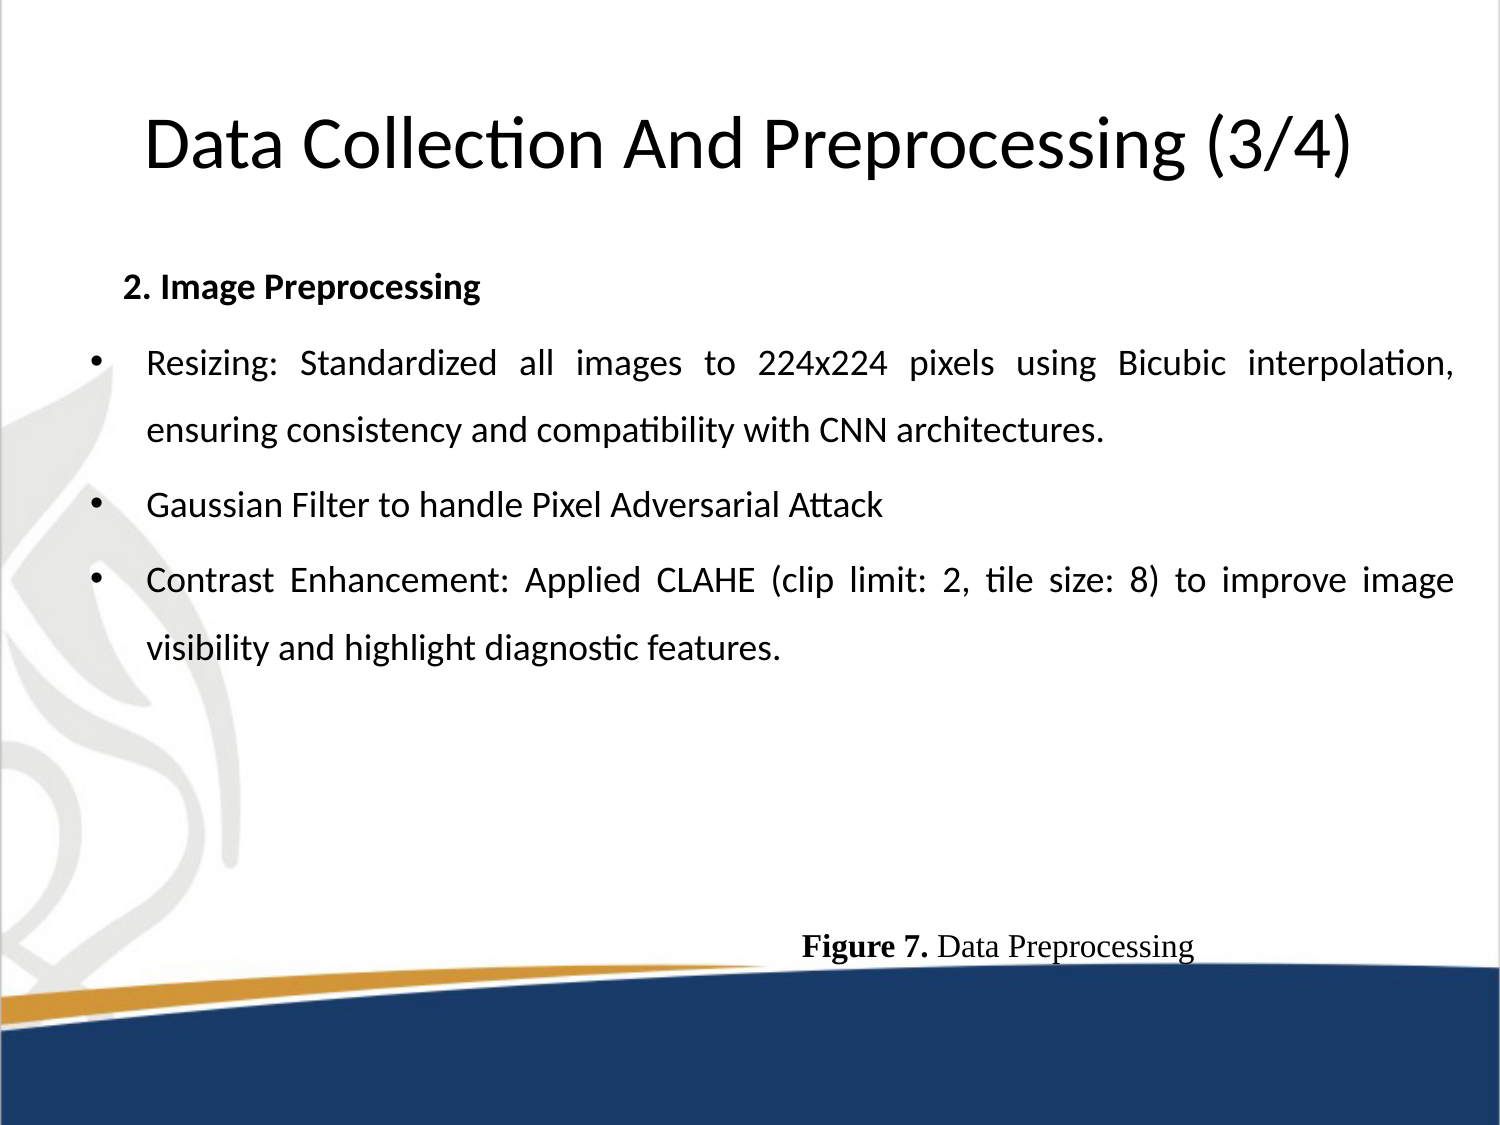

# Data Collection And Preprocessing (3/4)
2. Image Preprocessing
Resizing: Standardized all images to 224x224 pixels using Bicubic interpolation, ensuring consistency and compatibility with CNN architectures.
Gaussian Filter to handle Pixel Adversarial Attack
Contrast Enhancement: Applied CLAHE (clip limit: 2, tile size: 8) to improve image visibility and highlight diagnostic features.

Figure 7. Data Preprocessing